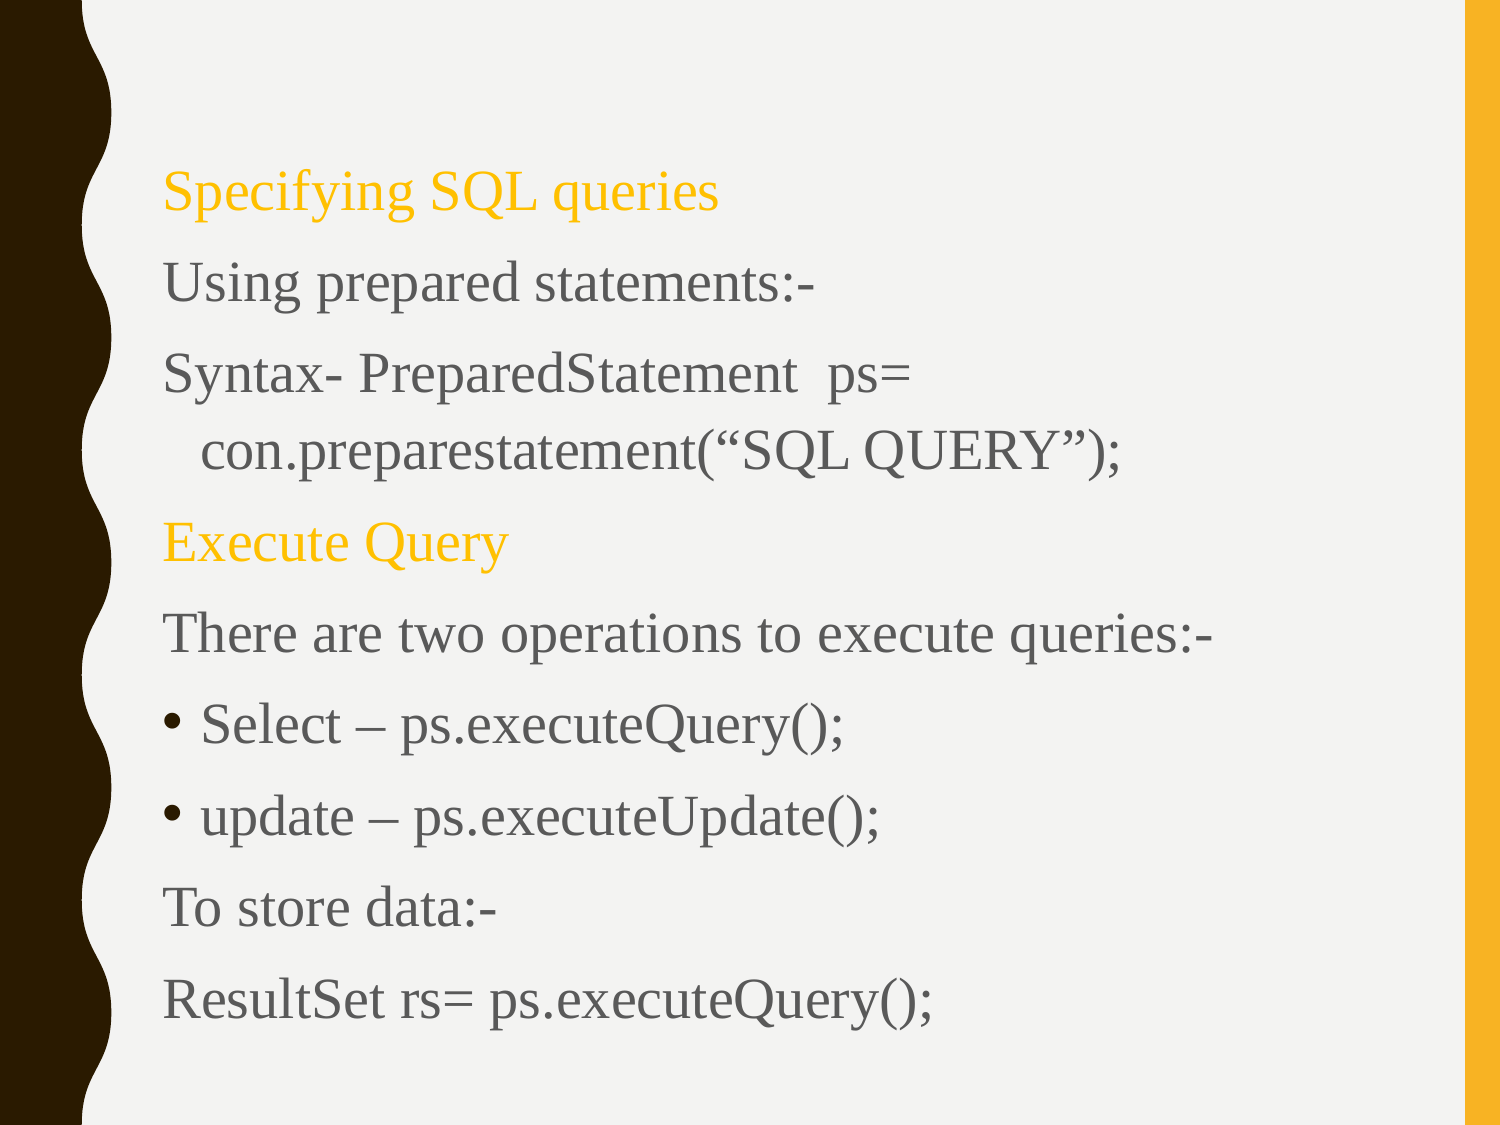

Specifying SQL queries
Using prepared statements:-
Syntax- PreparedStatement  ps= con.preparestatement(“SQL QUERY”);
Execute Query
There are two operations to execute queries:-
Select – ps.executeQuery();
update – ps.executeUpdate();
To store data:-
ResultSet rs= ps.executeQuery();